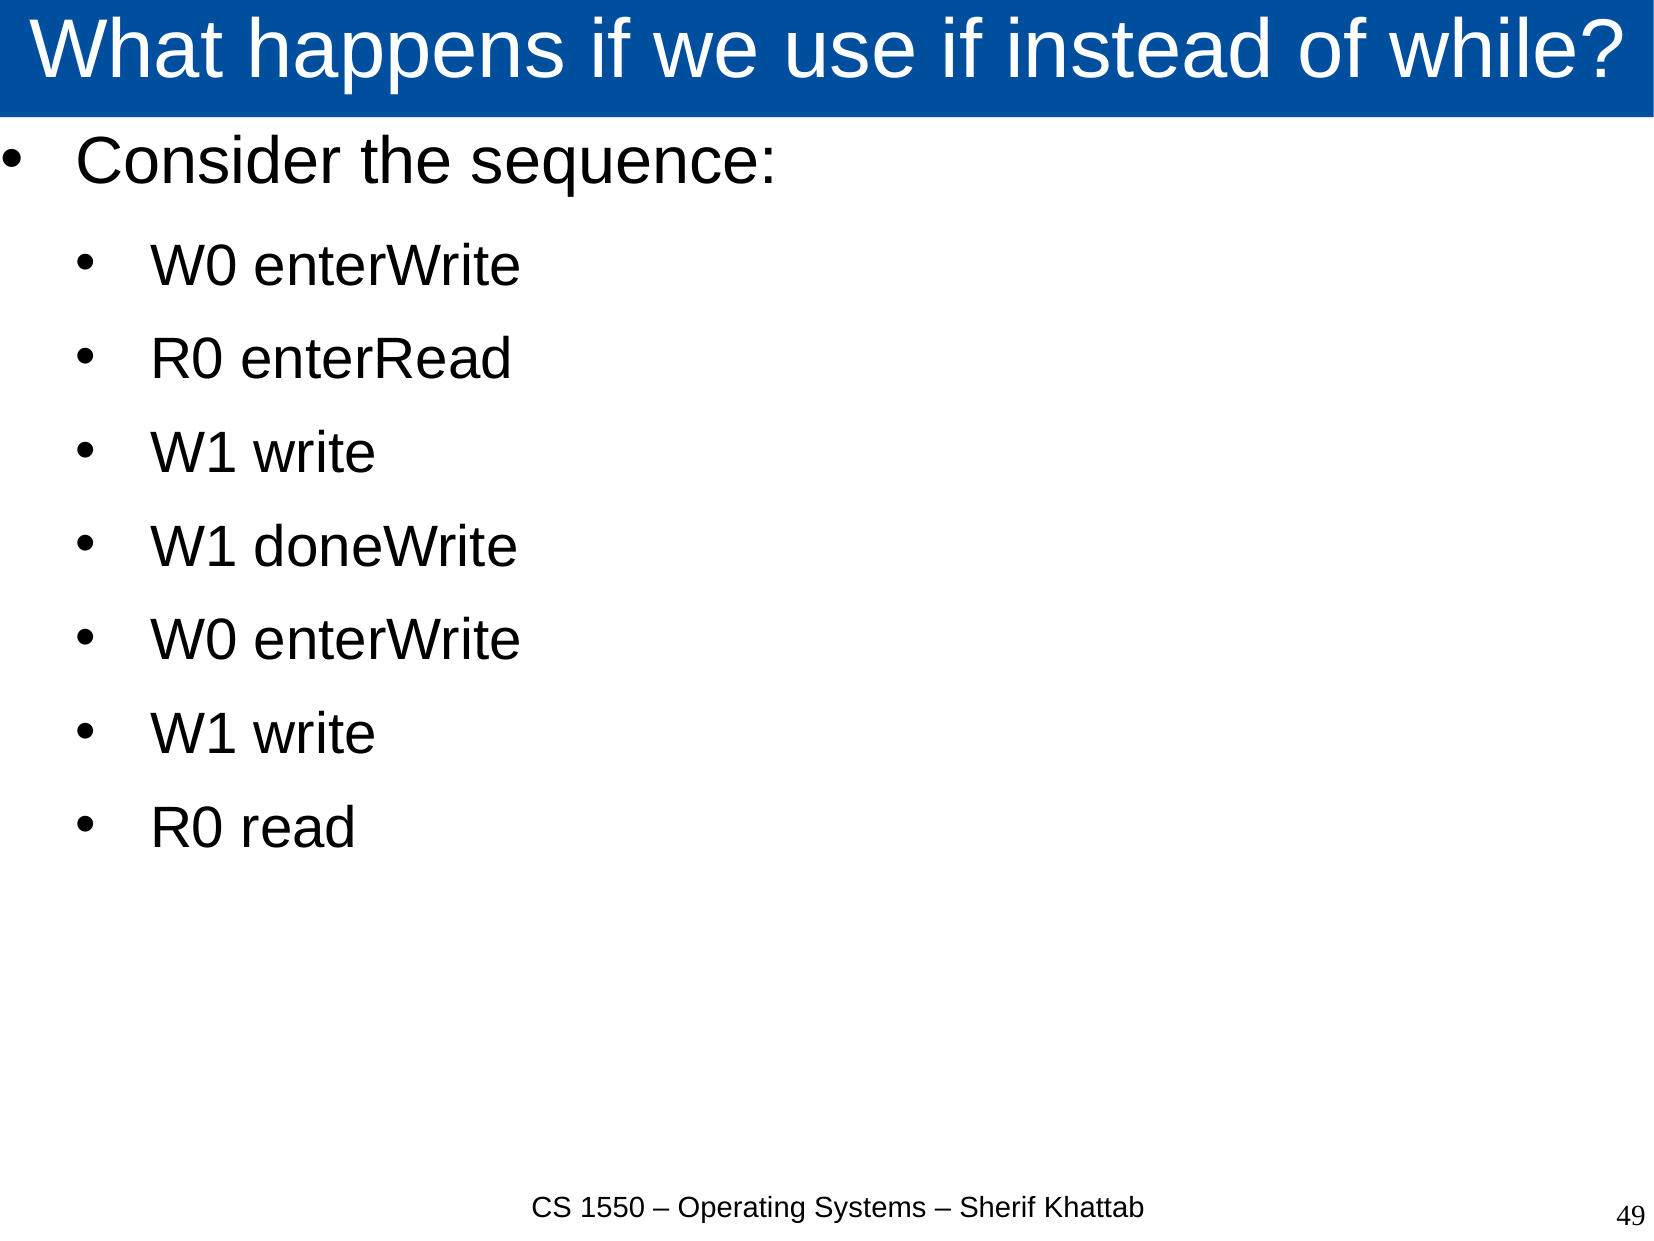

# What happens if we use if instead of while?
Consider the sequence:
W0 enterWrite
R0 enterRead
W1 write
W1 doneWrite
W0 enterWrite
W1 write
R0 read
CS 1550 – Operating Systems – Sherif Khattab
49